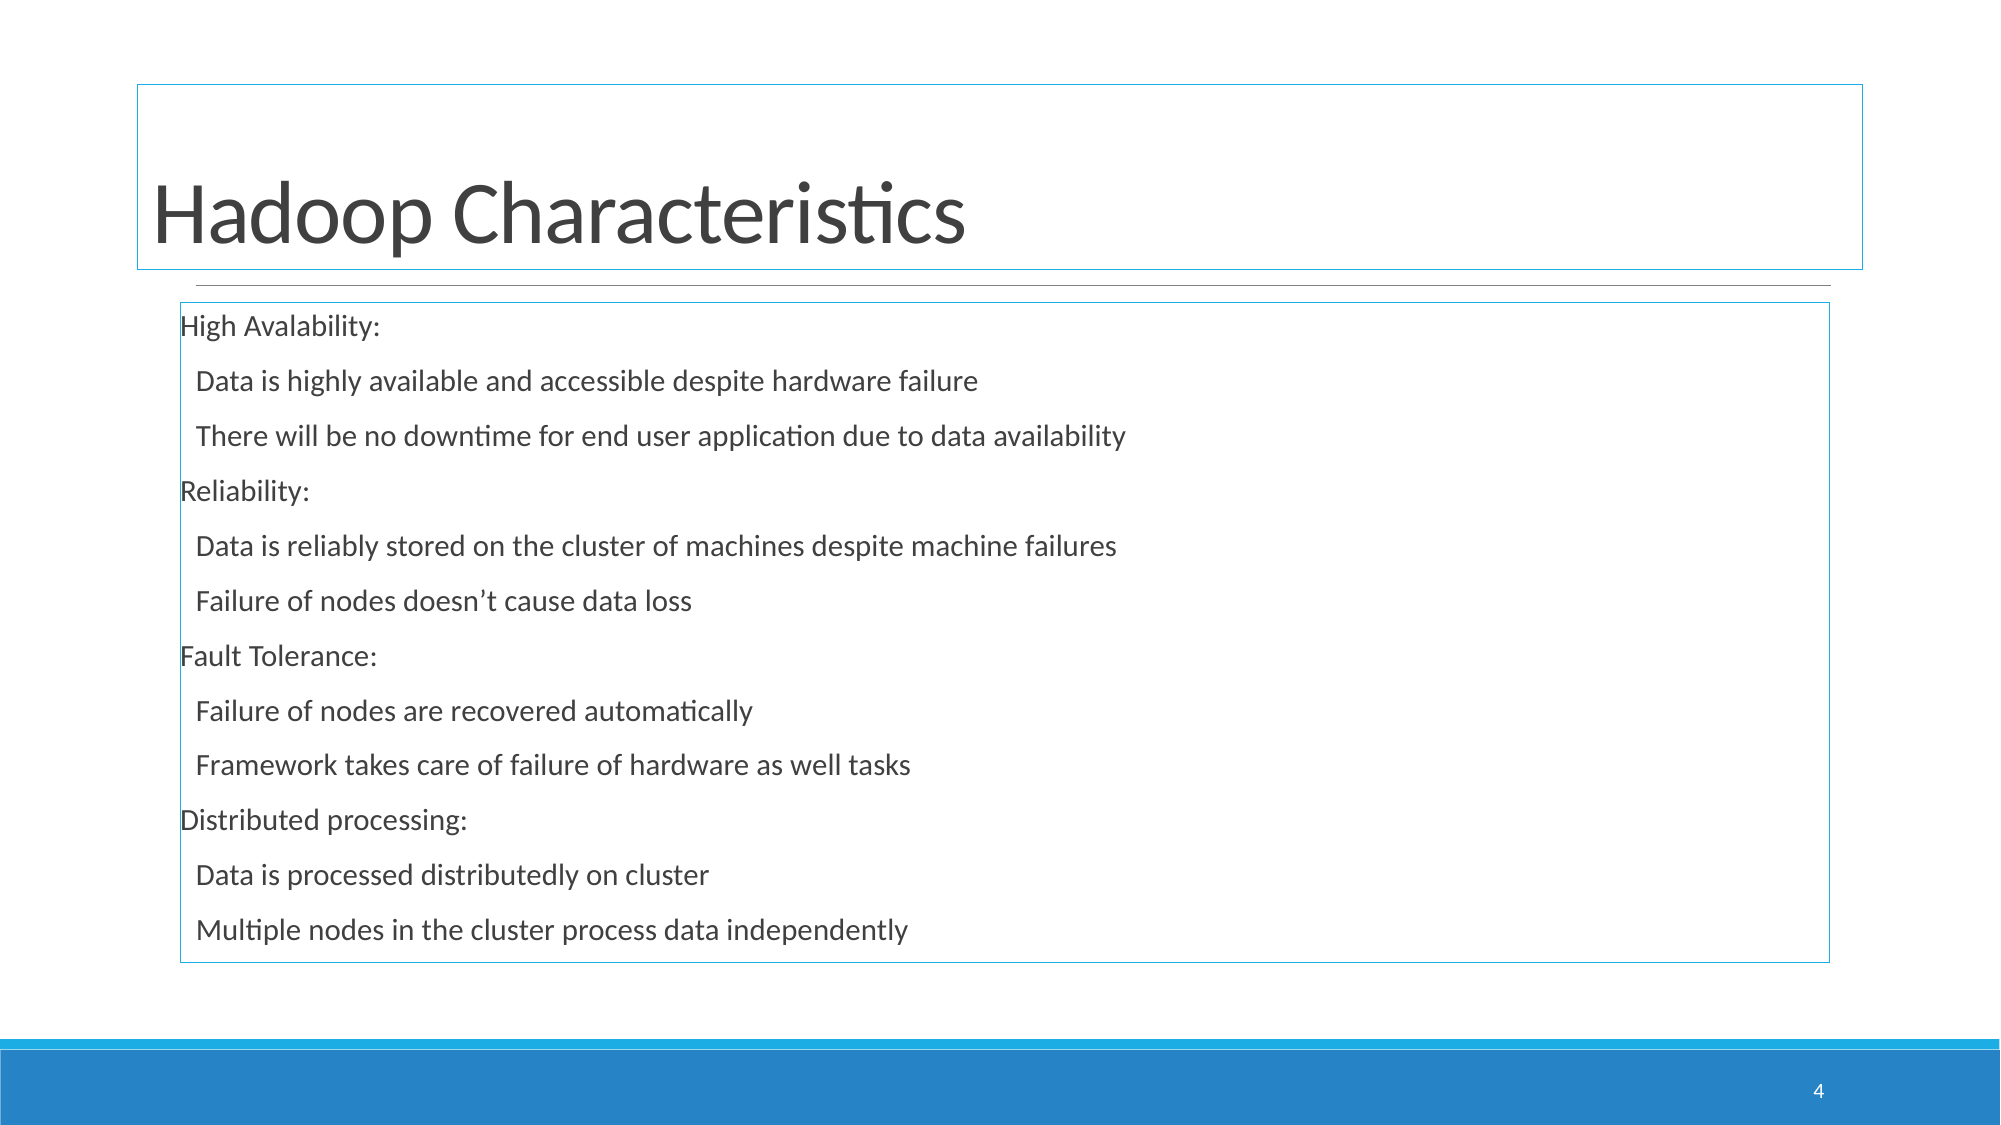

# Hadoop Characteristics
High Avalability:
Data is highly available and accessible despite hardware failure
There will be no downtime for end user application due to data availability
Reliability:
Data is reliably stored on the cluster of machines despite machine failures
Failure of nodes doesn’t cause data loss
Fault Tolerance:
Failure of nodes are recovered automatically
Framework takes care of failure of hardware as well tasks
Distributed processing:
Data is processed distributedly on cluster
Multiple nodes in the cluster process data independently
4